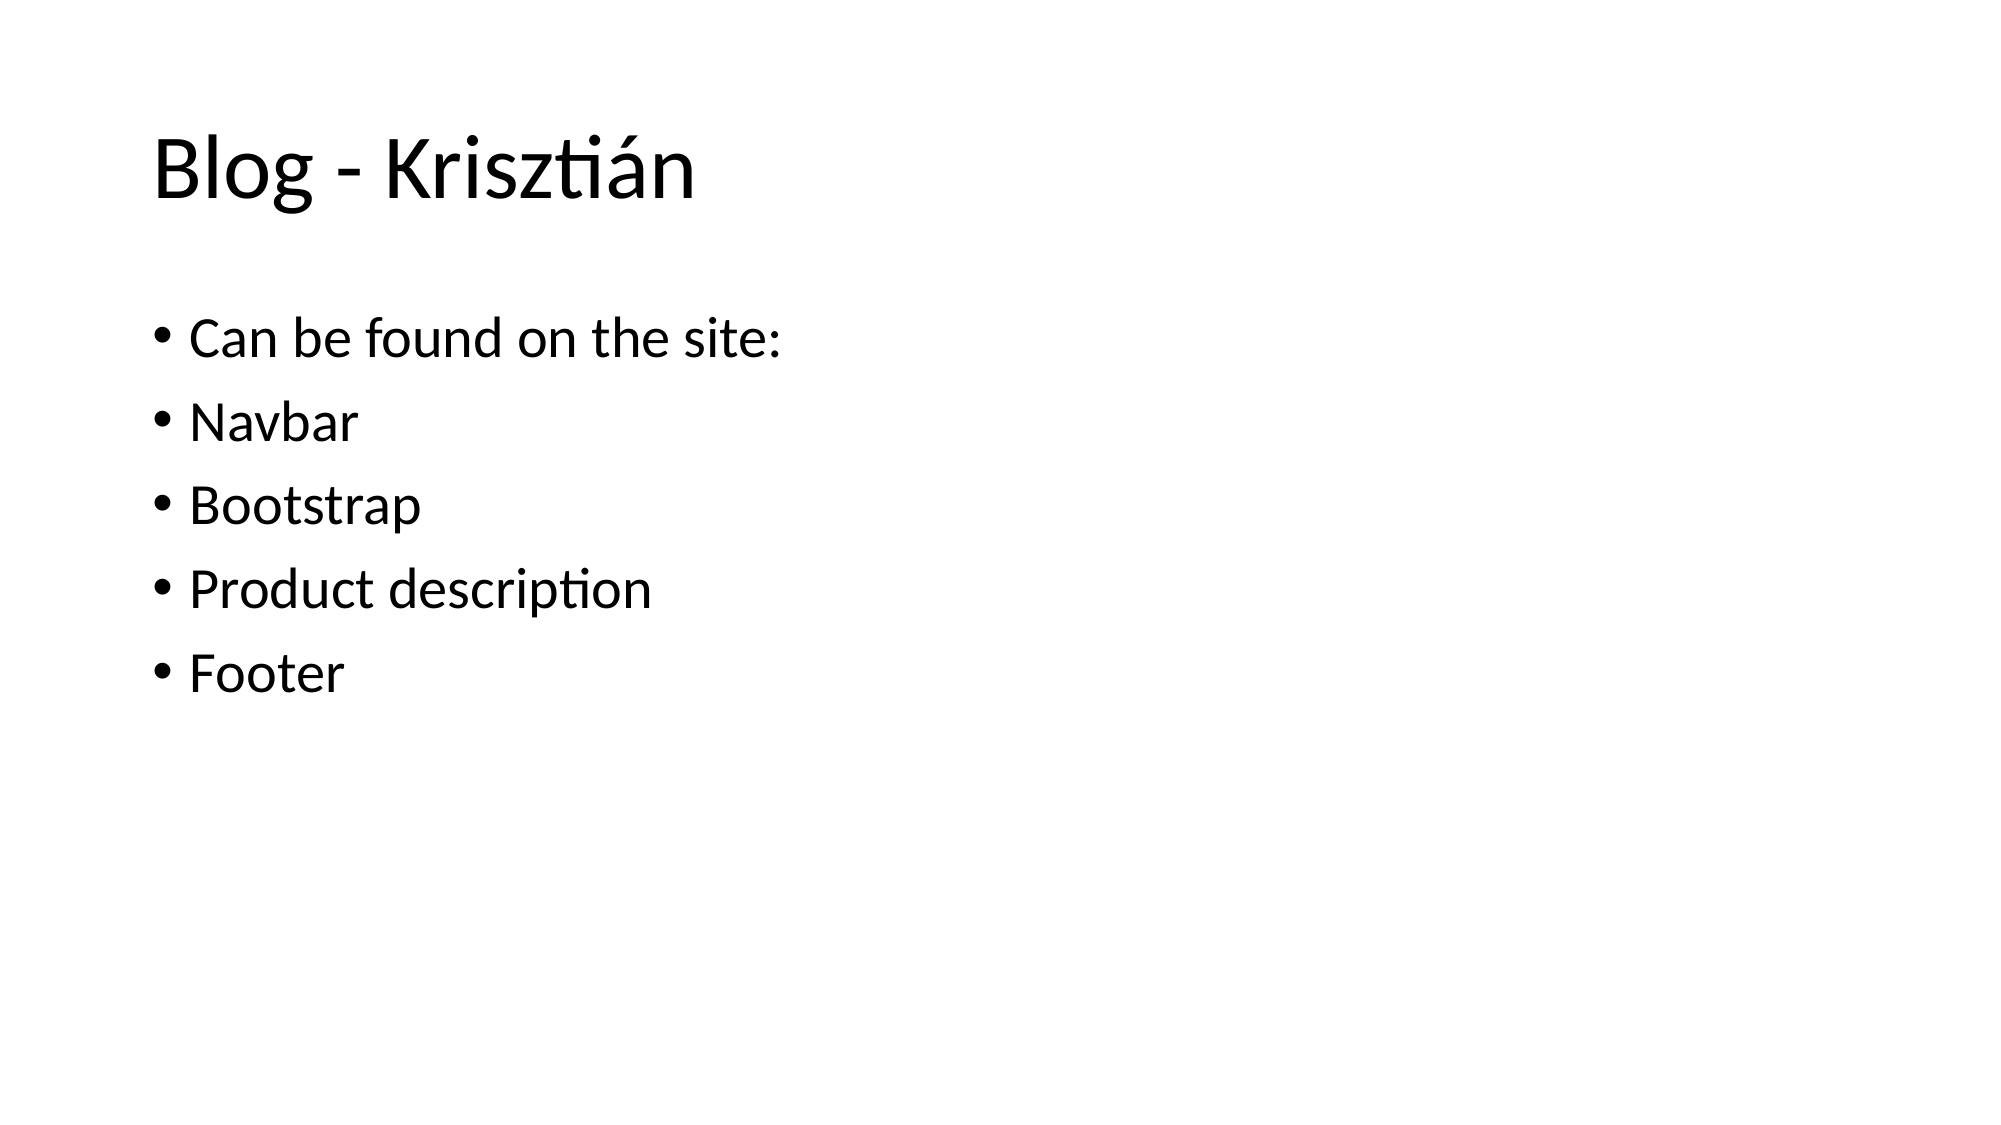

# Blog - Krisztián
Can be found on the site:
Navbar
Bootstrap
Product description
Footer